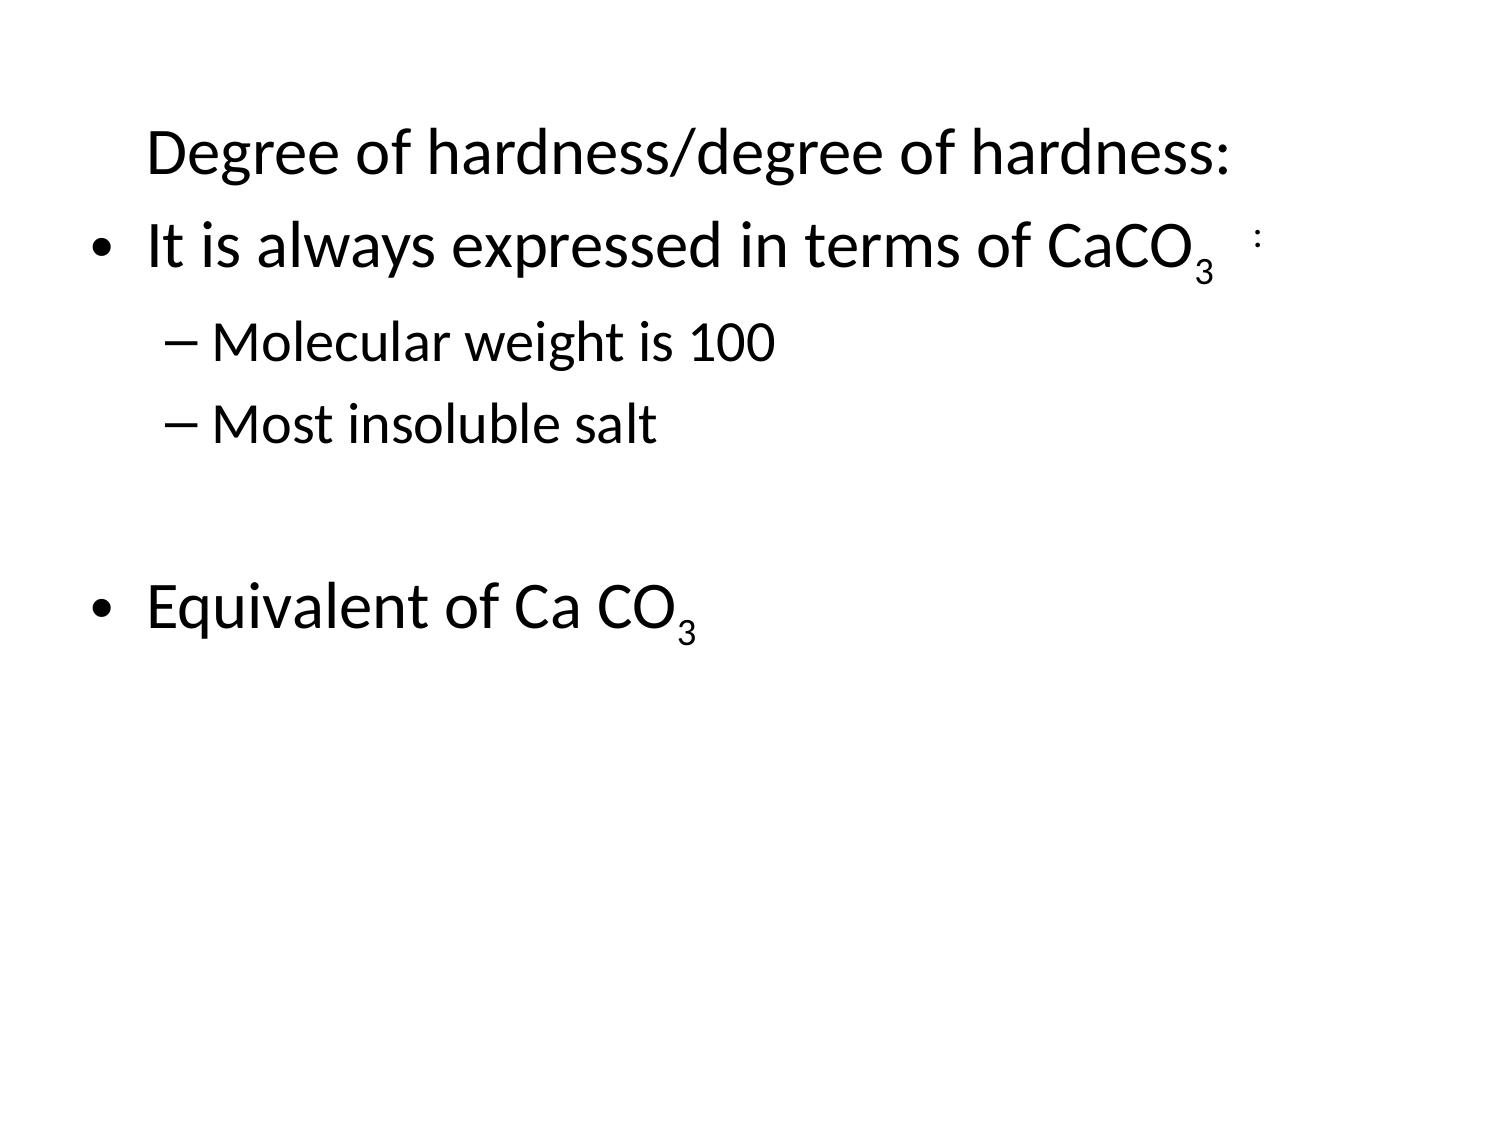

Degree of hardness/degree of hardness:
It is always expressed in terms of CaCO3   :
Molecular weight is 100
Most insoluble salt

Equivalent of Ca CO3